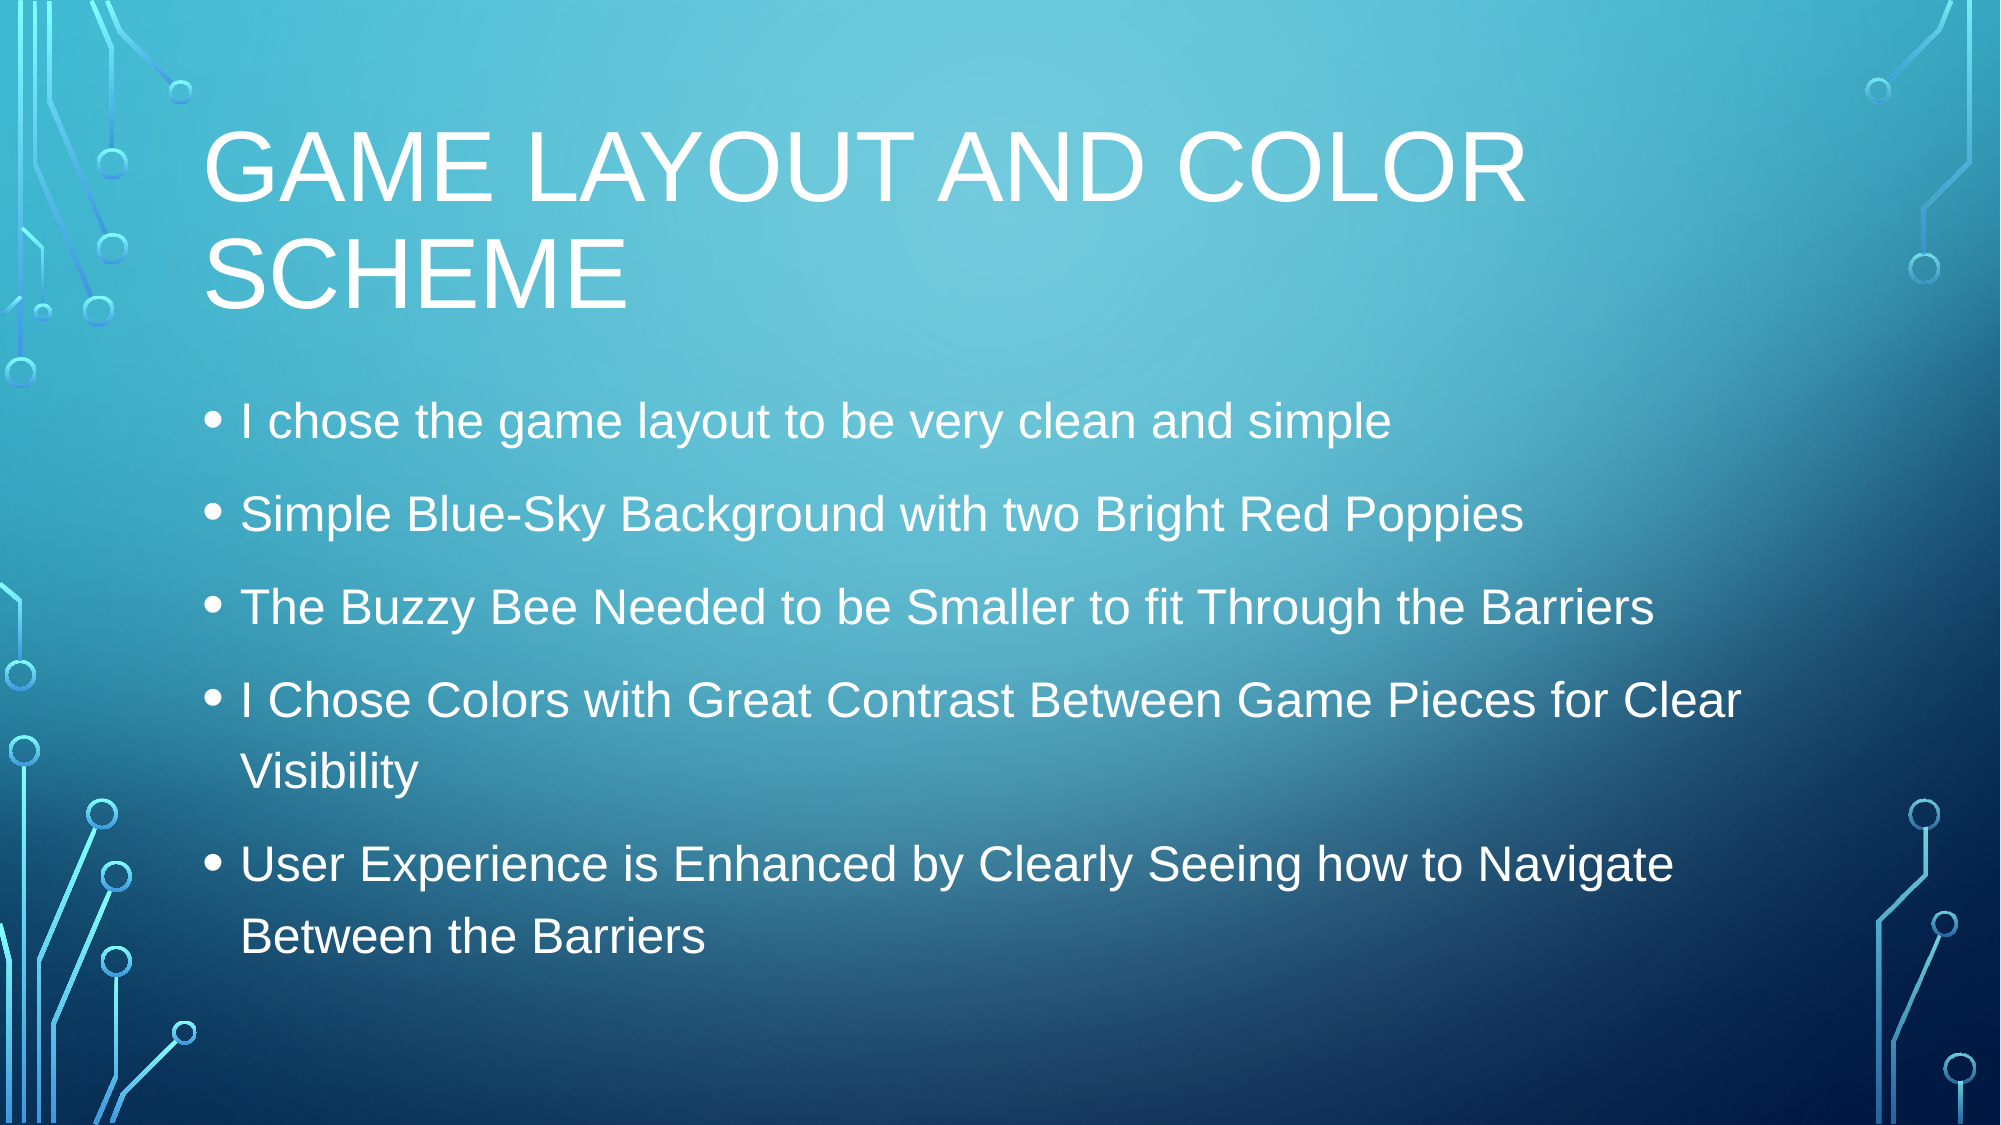

# Game Layout and Color scheme
I chose the game layout to be very clean and simple
Simple Blue-Sky Background with two Bright Red Poppies
The Buzzy Bee Needed to be Smaller to fit Through the Barriers
I Chose Colors with Great Contrast Between Game Pieces for Clear Visibility
User Experience is Enhanced by Clearly Seeing how to Navigate Between the Barriers